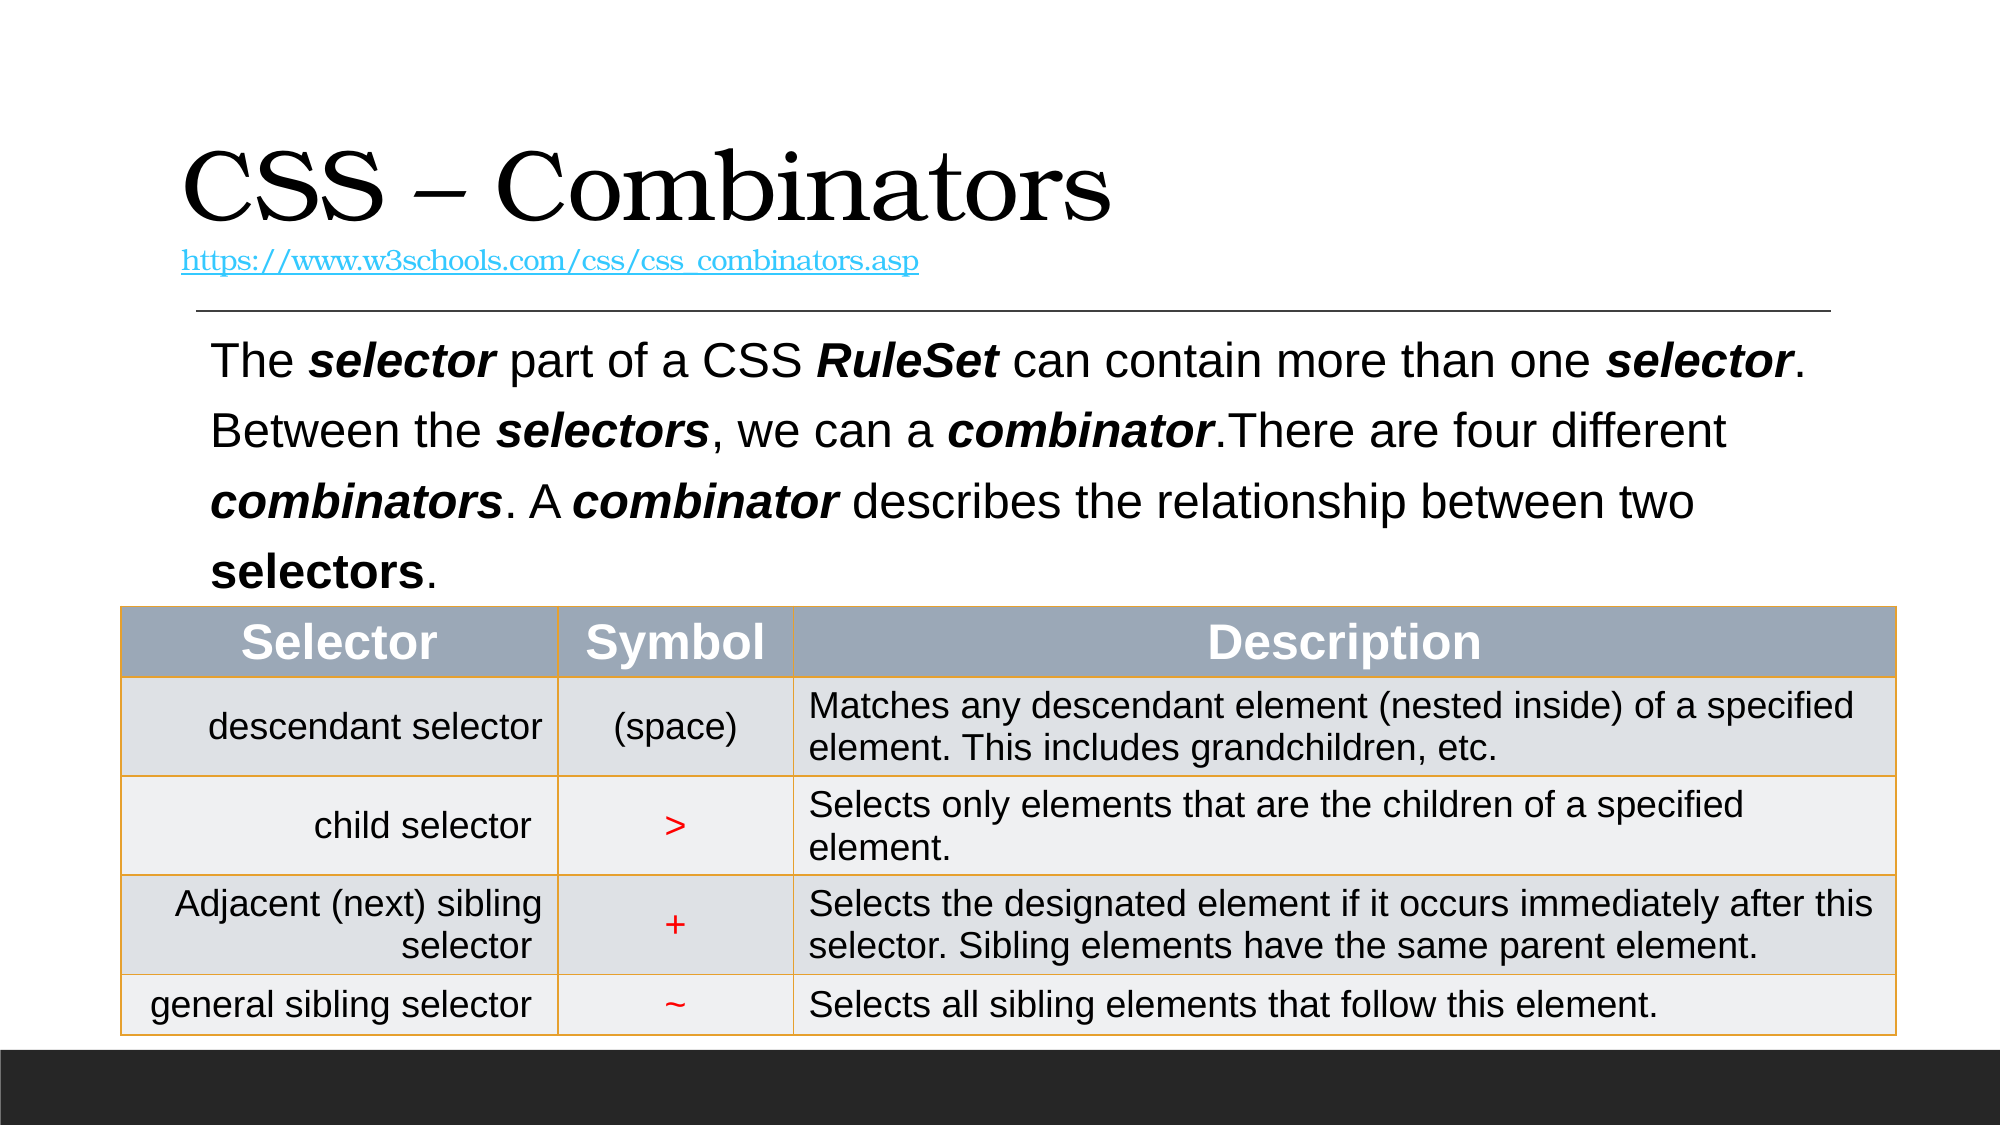

# CSS – Combinators https://www.w3schools.com/css/css_combinators.asp
The selector part of a CSS RuleSet can contain more than one selector. Between the selectors, we can a combinator.There are four different combinators. A combinator describes the relationship between two selectors.
| Selector | Symbol | Description |
| --- | --- | --- |
| descendant selector | (space) | Matches any descendant element (nested inside) of a specified element. This includes grandchildren, etc. |
| child selector | > | Selects only elements that are the children of a specified element. |
| Adjacent (next) sibling selector | + | Selects the designated element if it occurs immediately after this selector. Sibling elements have the same parent element. |
| general sibling selector | ~ | Selects all sibling elements that follow this element. |